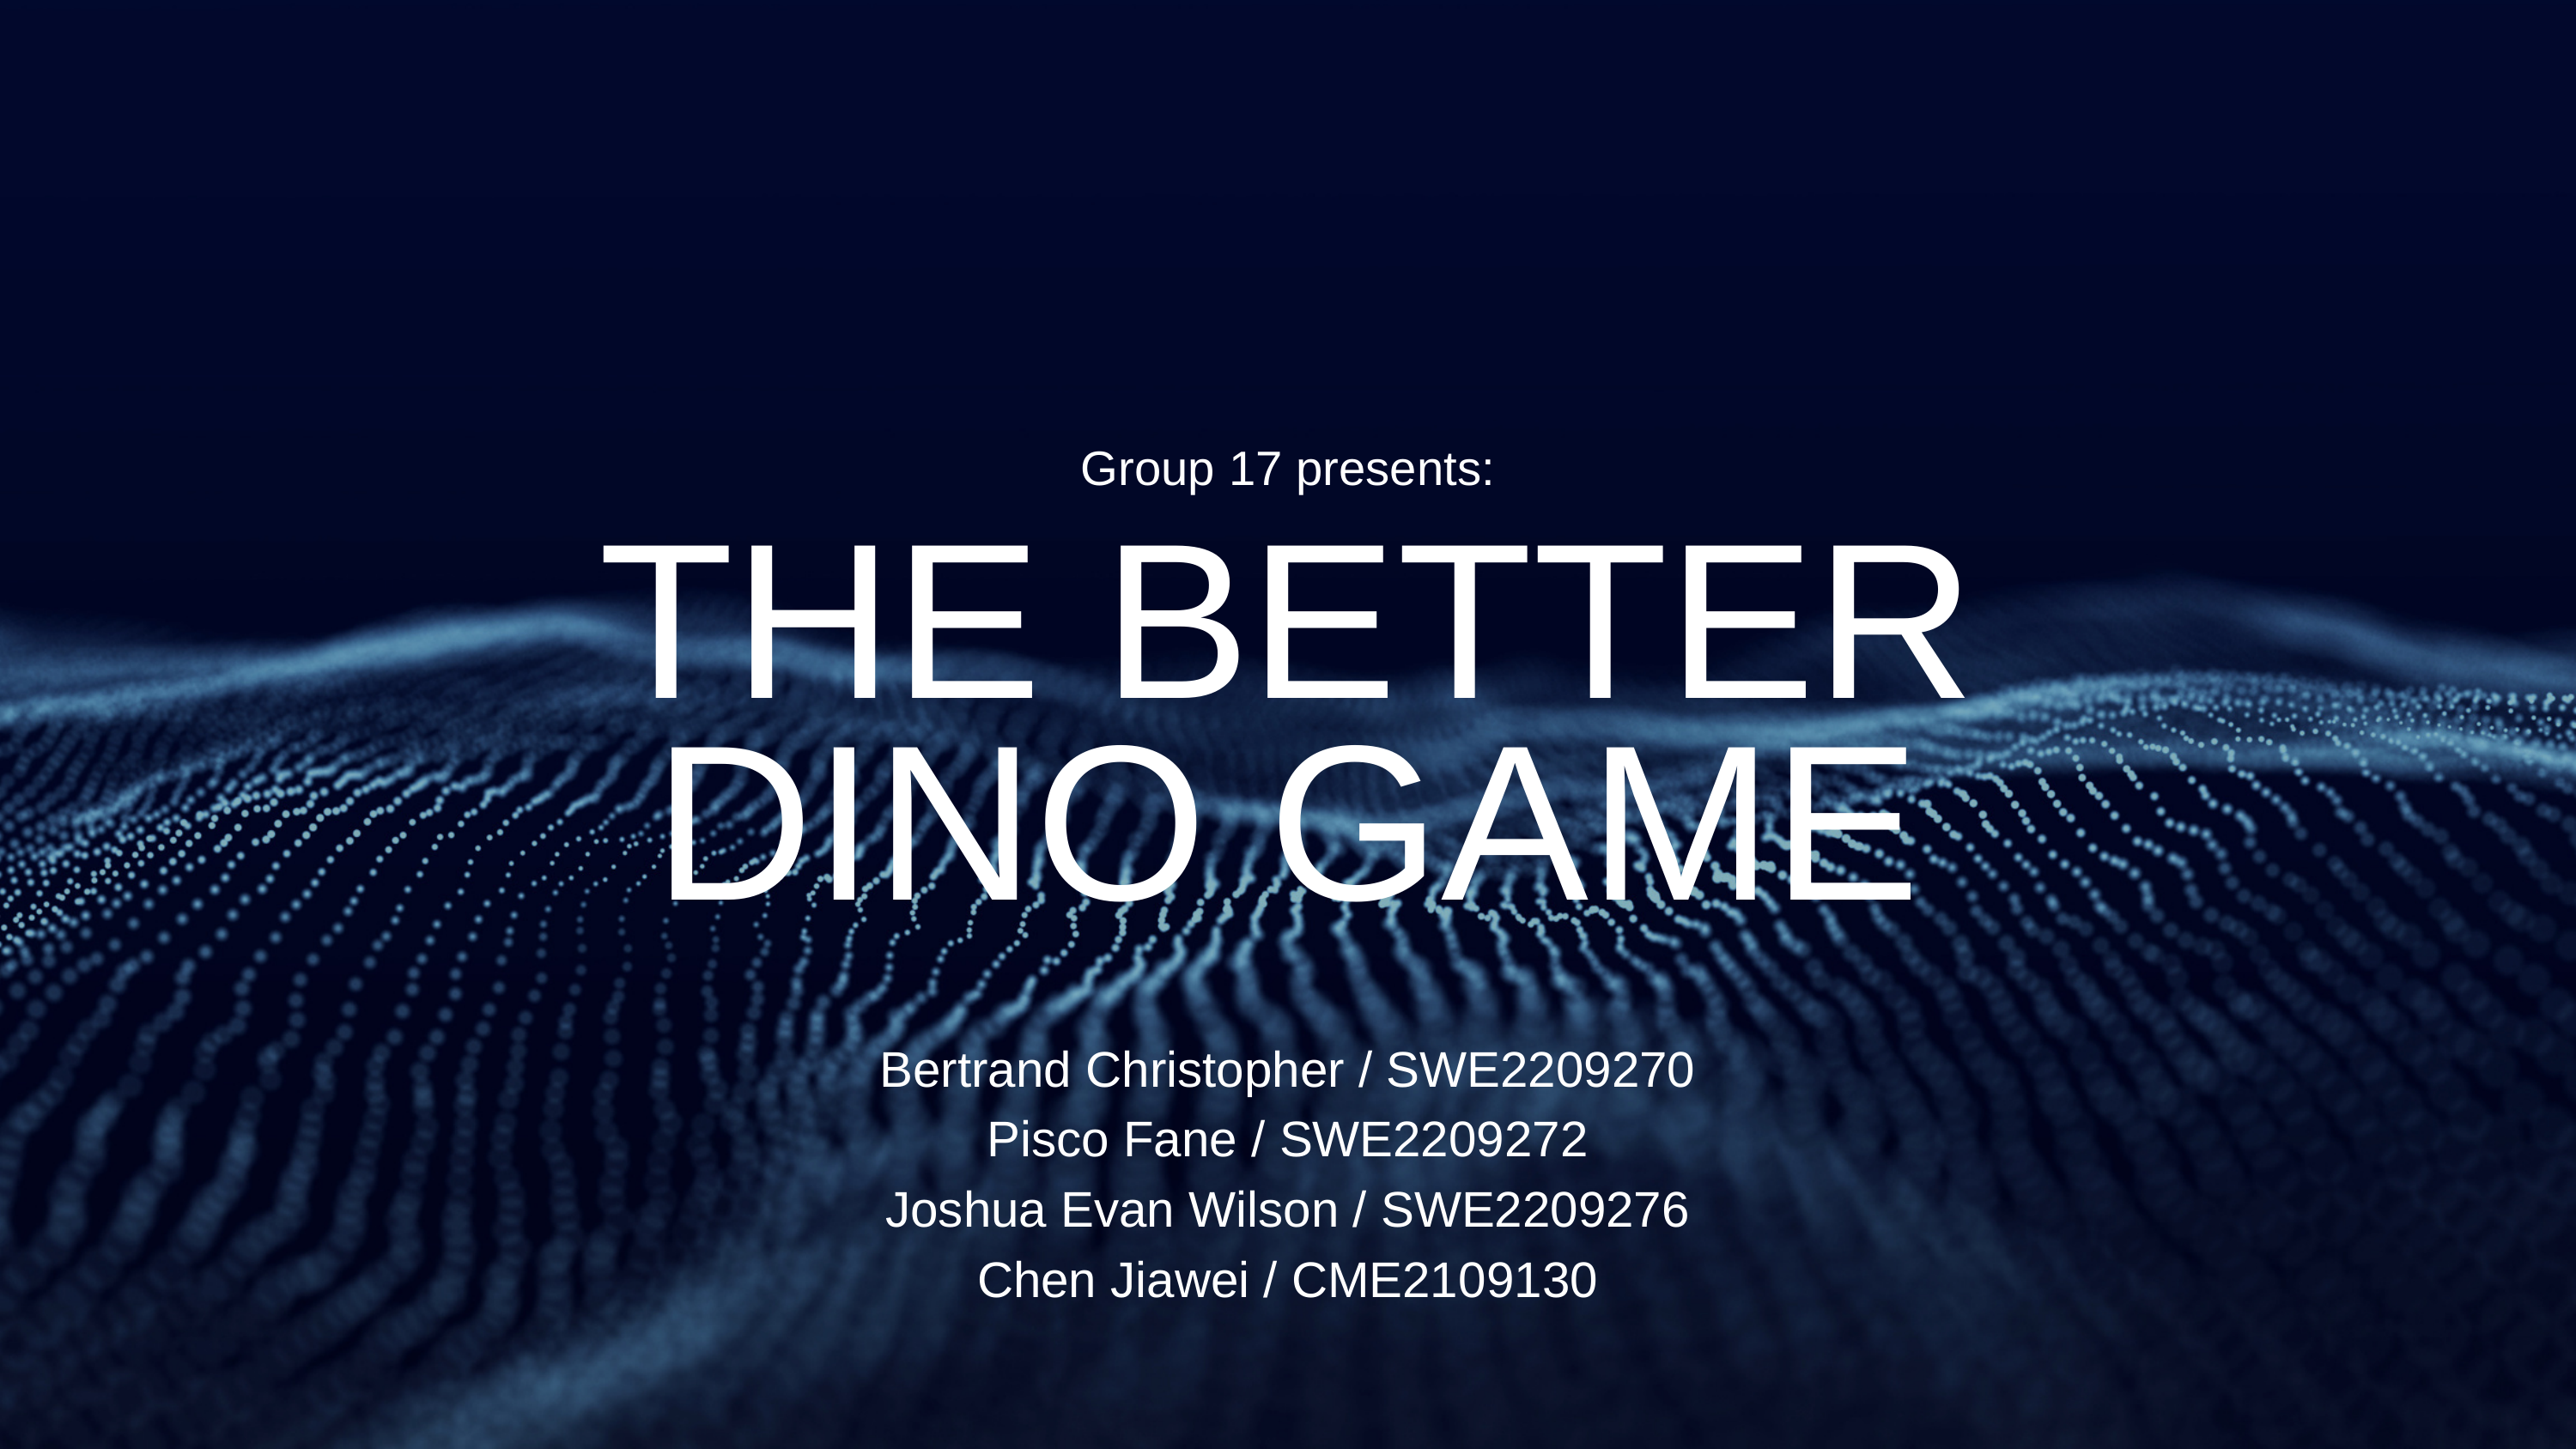

Group 17 presents:
THE BETTER DINO GAME
Bertrand Christopher / SWE2209270
Pisco Fane / SWE2209272
Joshua Evan Wilson / SWE2209276
Chen Jiawei / CME2109130